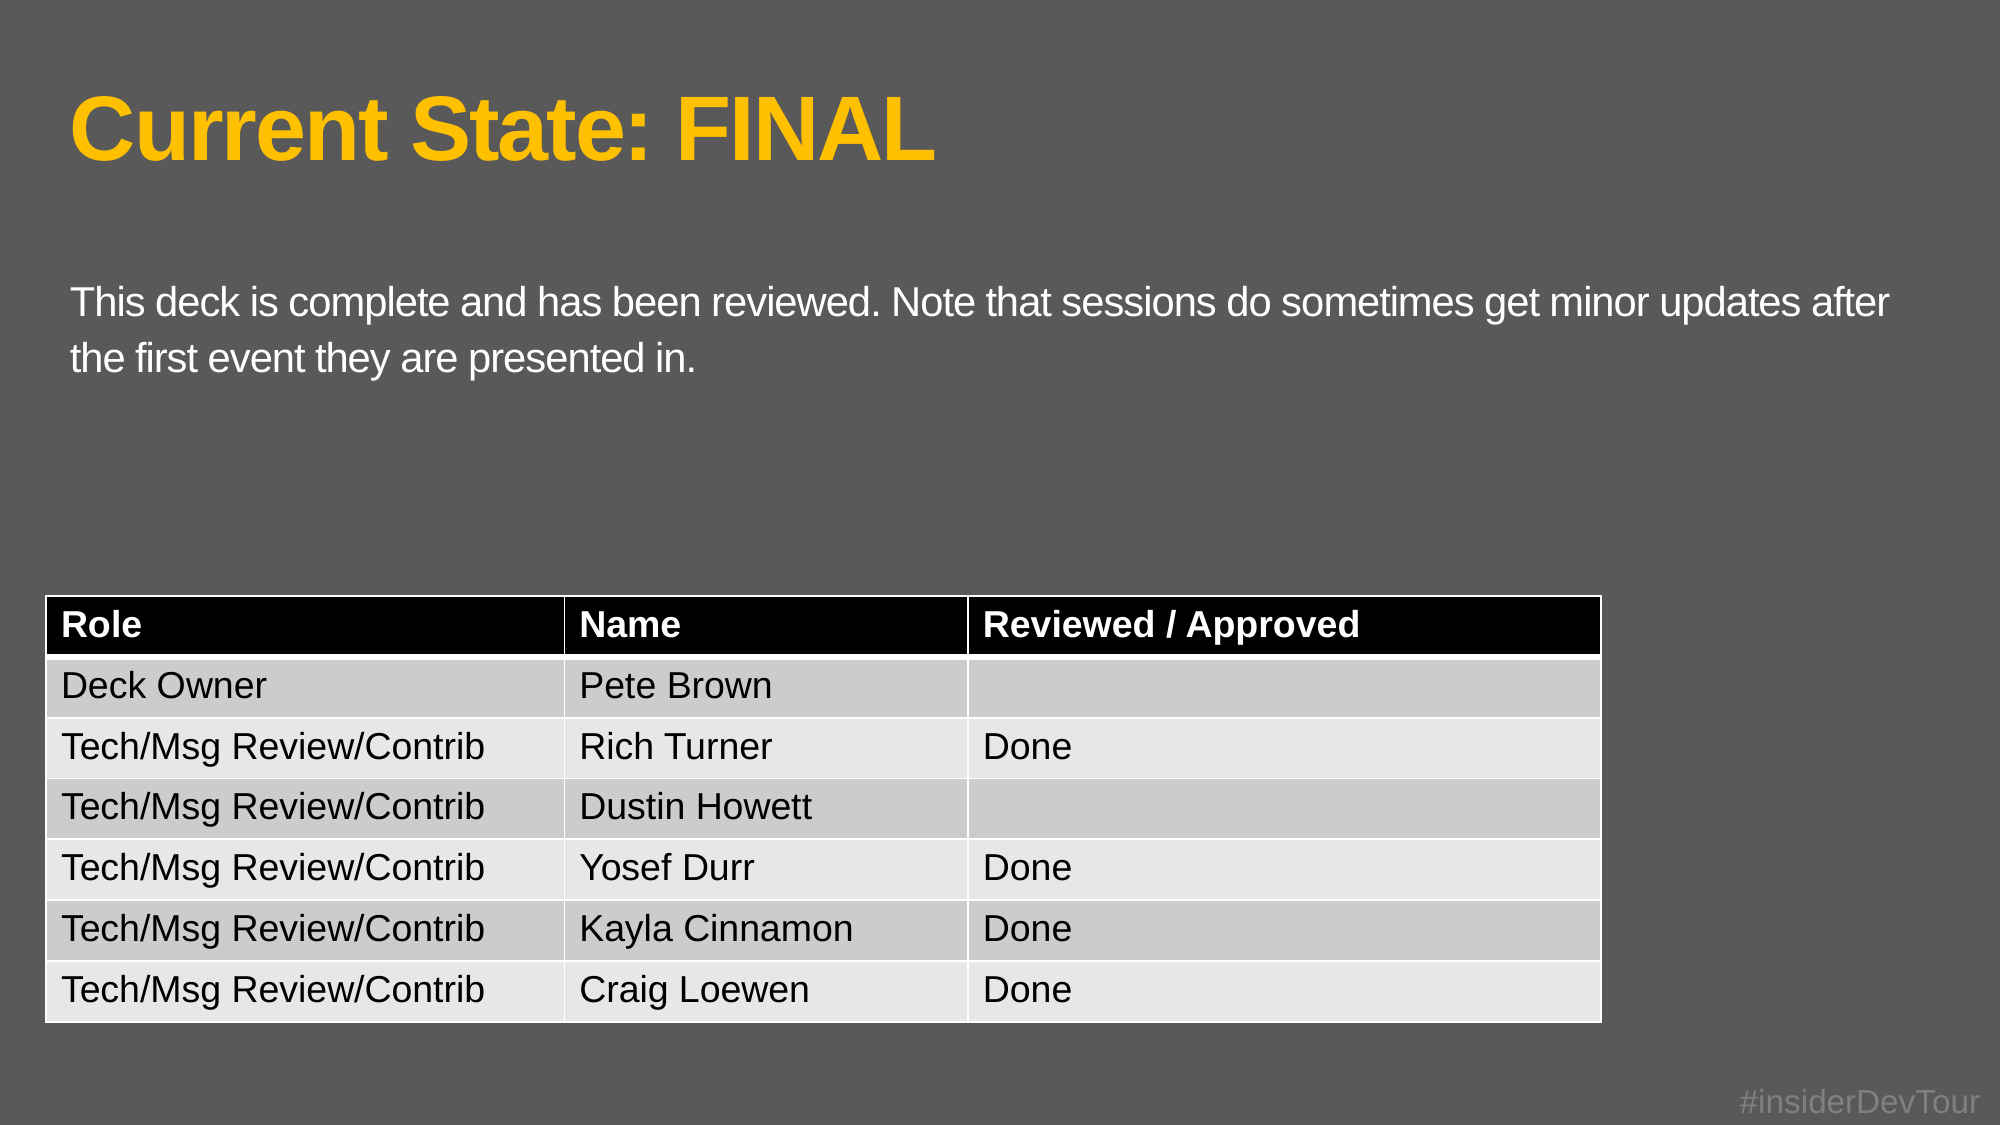

# Current State: FINAL
This deck is complete and has been reviewed. Note that sessions do sometimes get minor updates after the first event they are presented in.

| Role | Name | Reviewed / Approved |
| --- | --- | --- |
| Deck Owner | Pete Brown |  |
| Tech/Msg Review/Contrib | Rich Turner | Done |
| Tech/Msg Review/Contrib | Dustin Howett |  |
| Tech/Msg Review/Contrib | Yosef Durr | Done |
| Tech/Msg Review/Contrib | Kayla Cinnamon | Done |
| Tech/Msg Review/Contrib | Craig Loewen | Done |